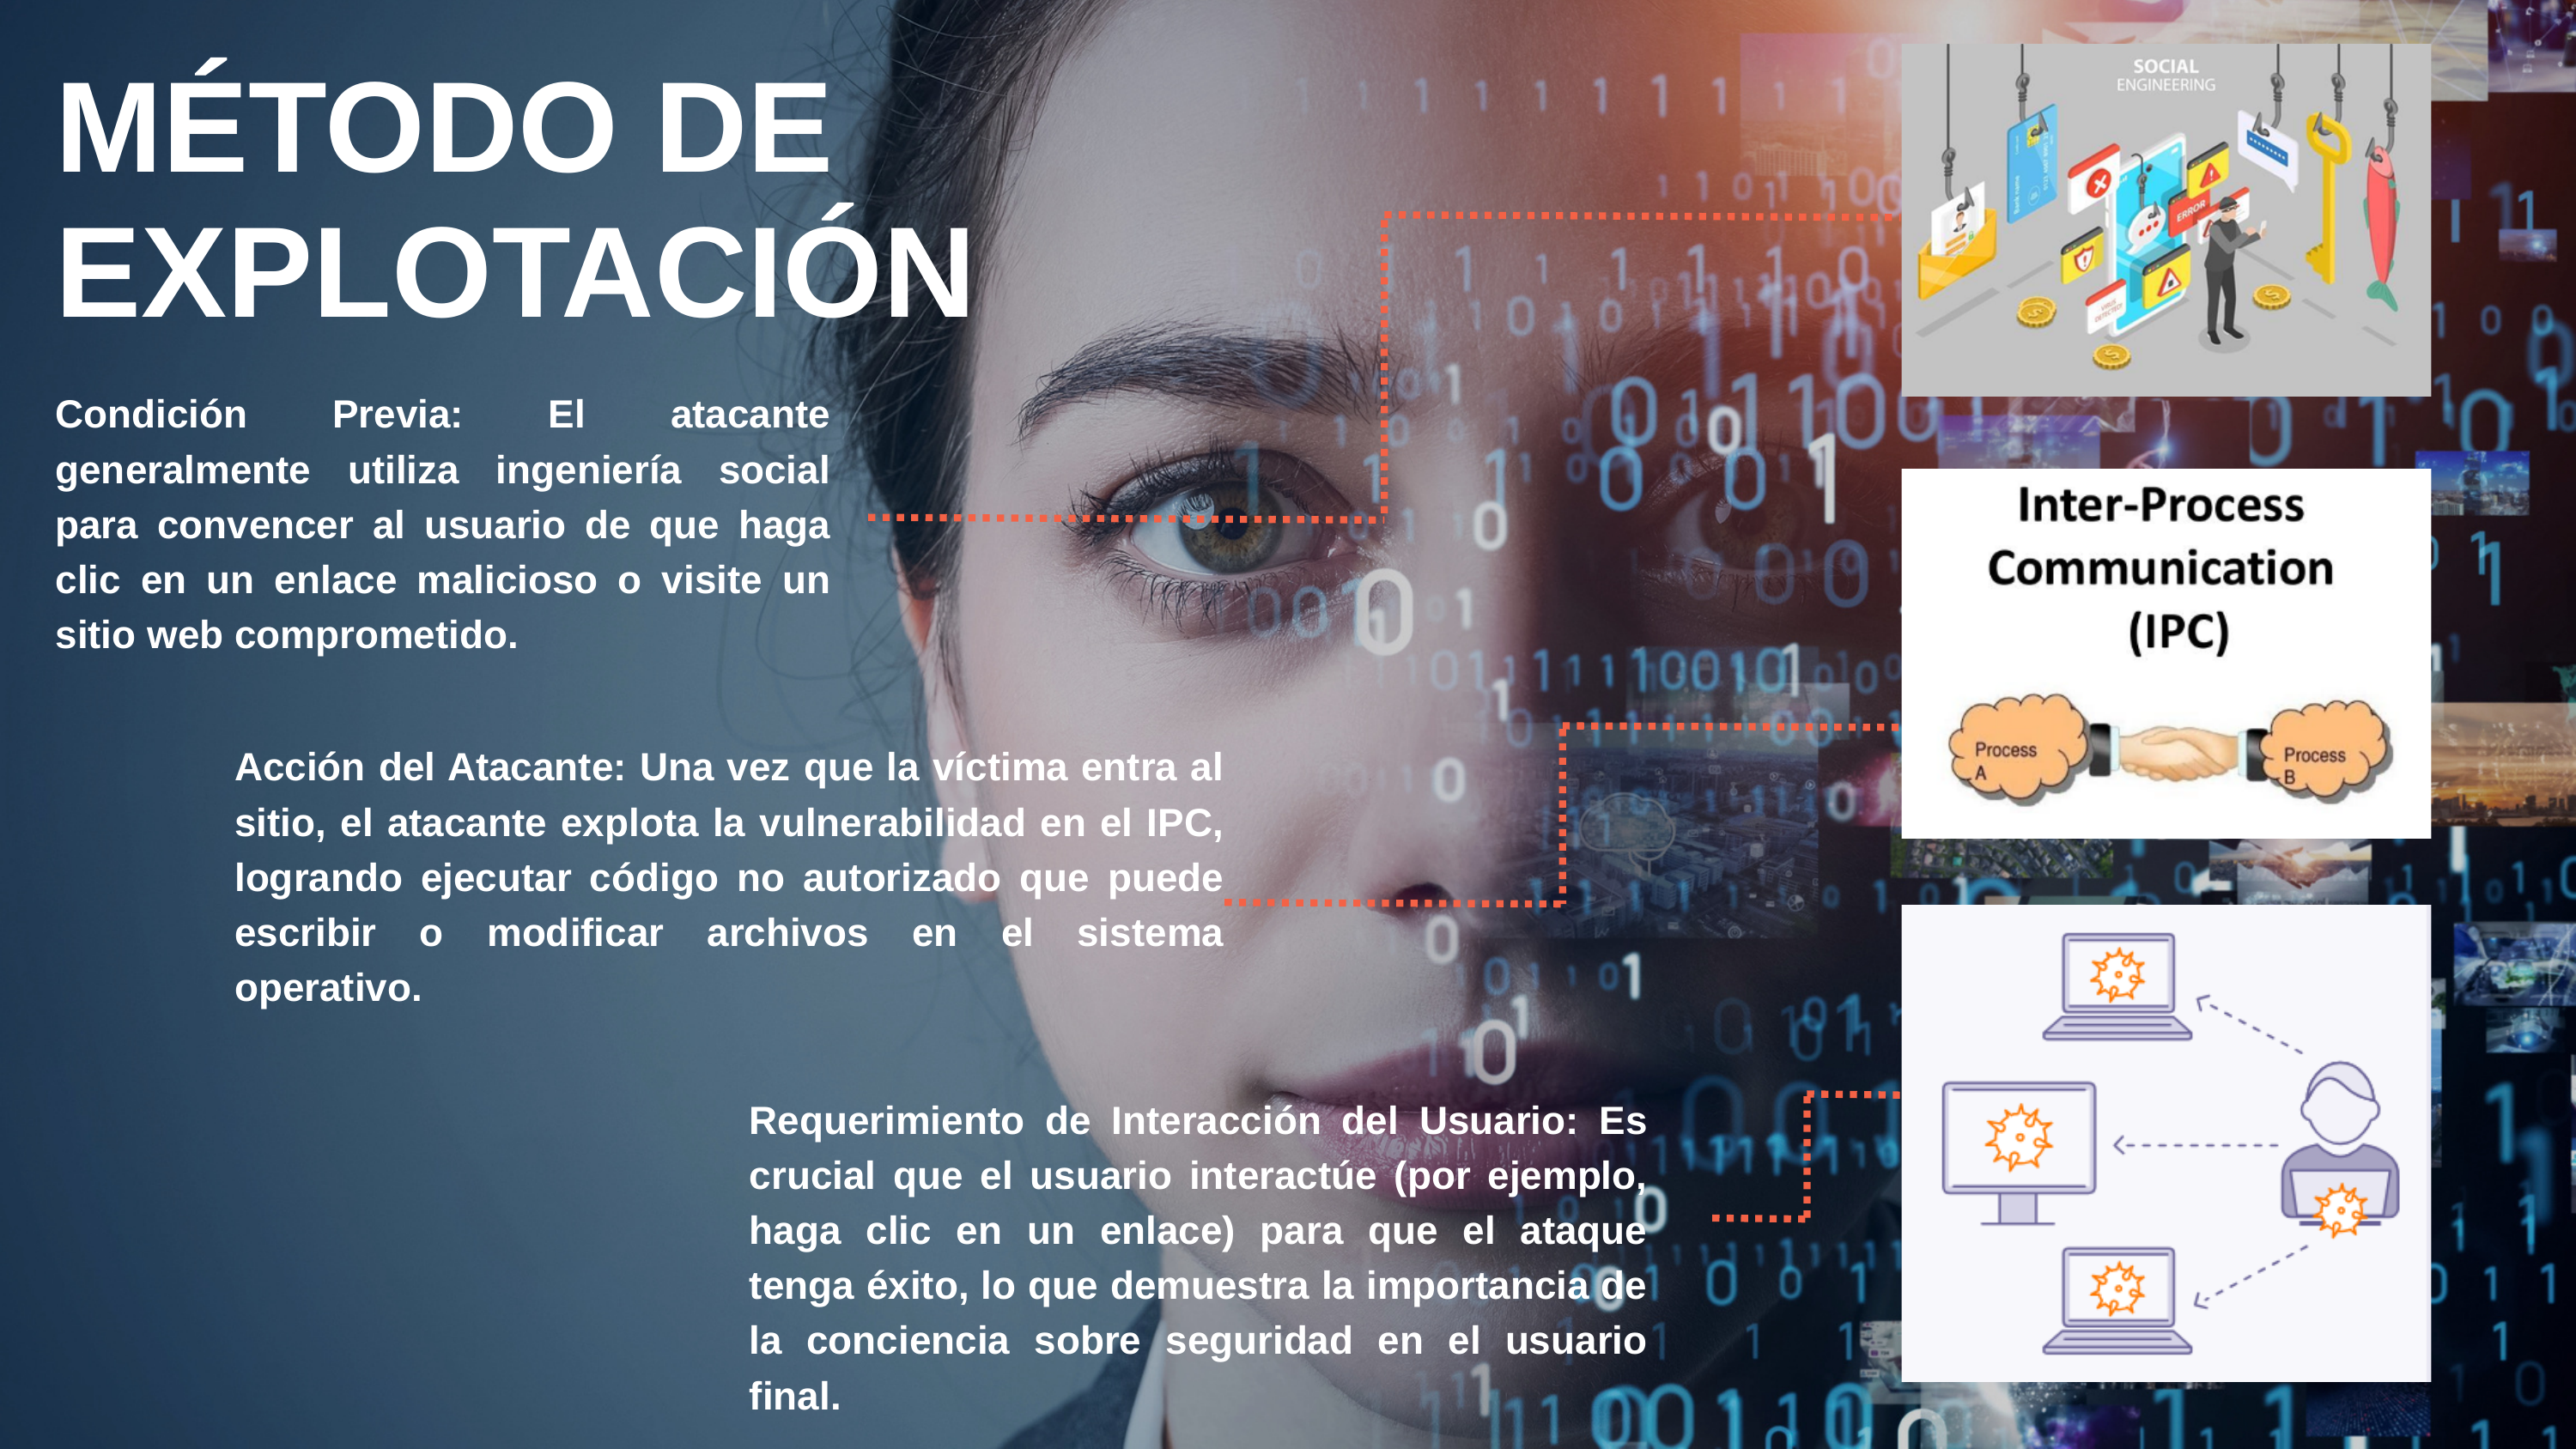

Condición Previa: El atacante generalmente utiliza ingeniería social para convencer al usuario de que haga clic en un enlace malicioso o visite un sitio web comprometido.
MÉTODO DE EXPLOTACIÓN

Acción del Atacante: Una vez que la víctima entra al sitio, el atacante explota la vulnerabilidad en el IPC, logrando ejecutar código no autorizado que puede escribir o modificar archivos en el sistema operativo.

Requerimiento de Interacción del Usuario: Es crucial que el usuario interactúe (por ejemplo, haga clic en un enlace) para que el ataque tenga éxito, lo que demuestra la importancia de la conciencia sobre seguridad en el usuario final.